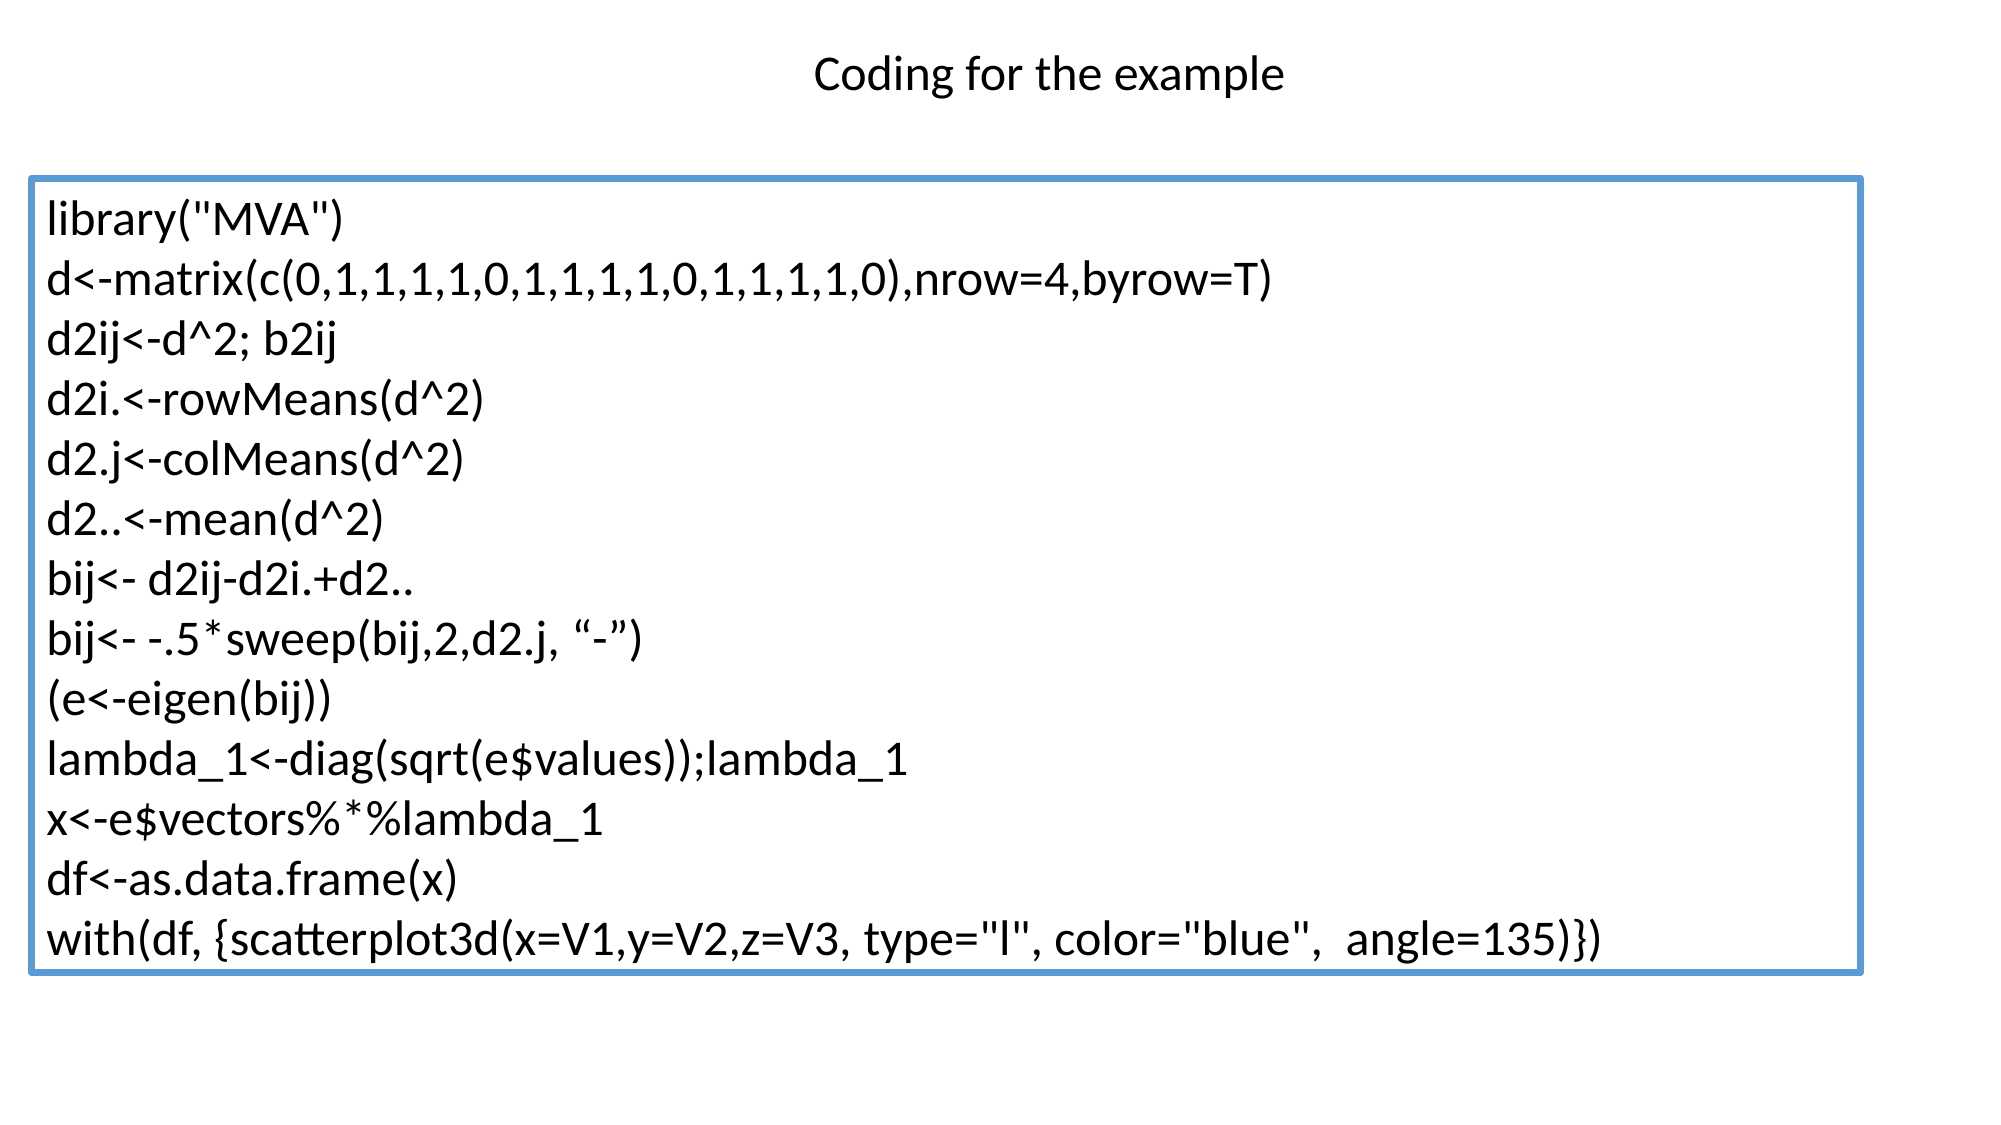

Coding for the example
library("MVA")
d<-matrix(c(0,1,1,1,1,0,1,1,1,1,0,1,1,1,1,0),nrow=4,byrow=T)
d2ij<-d^2; b2ij
d2i.<-rowMeans(d^2)
d2.j<-colMeans(d^2)
d2..<-mean(d^2)
bij<- d2ij-d2i.+d2..
bij<- -.5*sweep(bij,2,d2.j, “-”)
(e<-eigen(bij))
lambda_1<-diag(sqrt(e$values));lambda_1
x<-e$vectors%*%lambda_1
df<-as.data.frame(x)
with(df, {scatterplot3d(x=V1,y=V2,z=V3, type="l", color="blue",  angle=135)})